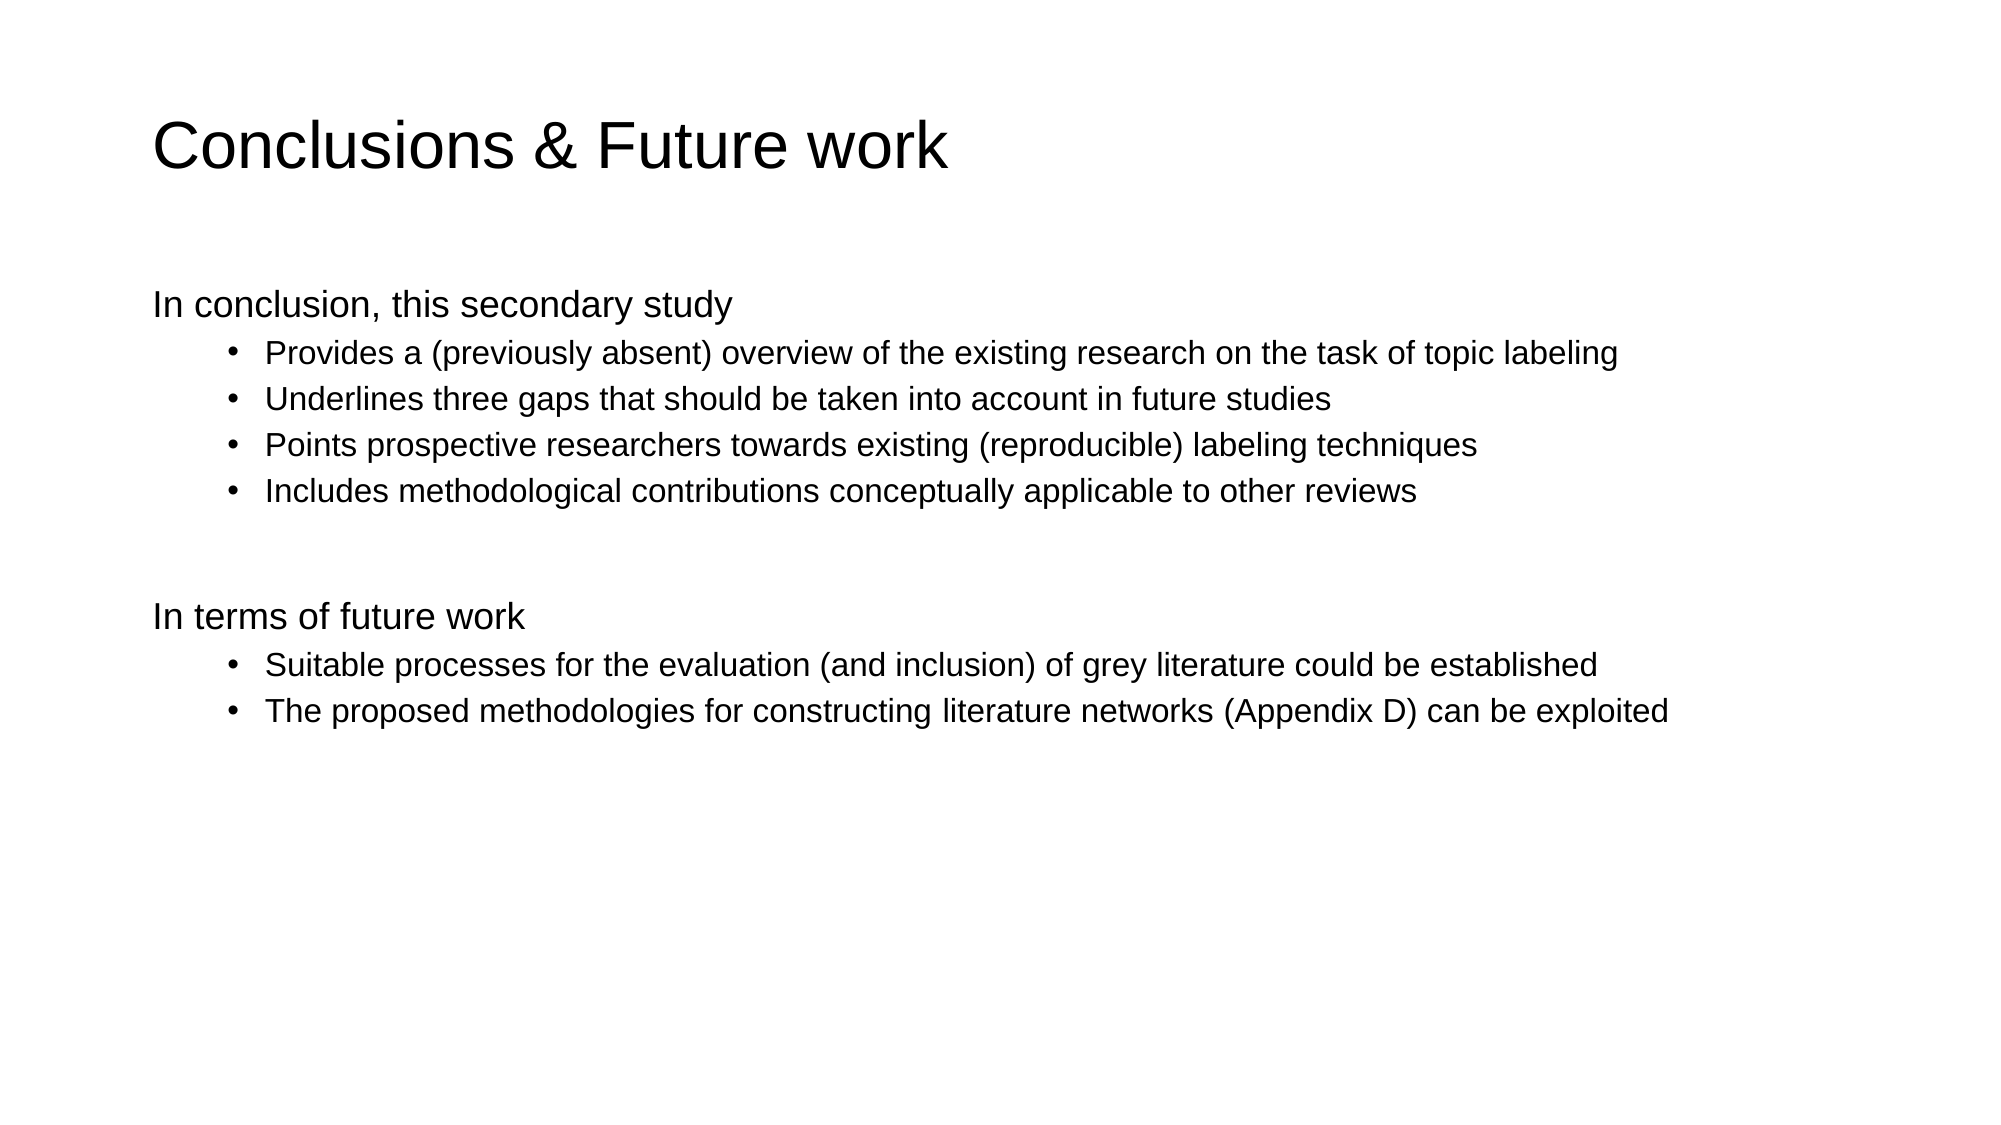

# Conclusions & Future work
In conclusion, this secondary study
Provides a (previously absent) overview of the existing research on the task of topic labeling
Underlines three gaps that should be taken into account in future studies
Points prospective researchers towards existing (reproducible) labeling techniques
Includes methodological contributions conceptually applicable to other reviews

In terms of future work
Suitable processes for the evaluation (and inclusion) of grey literature could be established
The proposed methodologies for constructing literature networks (Appendix D) can be exploited